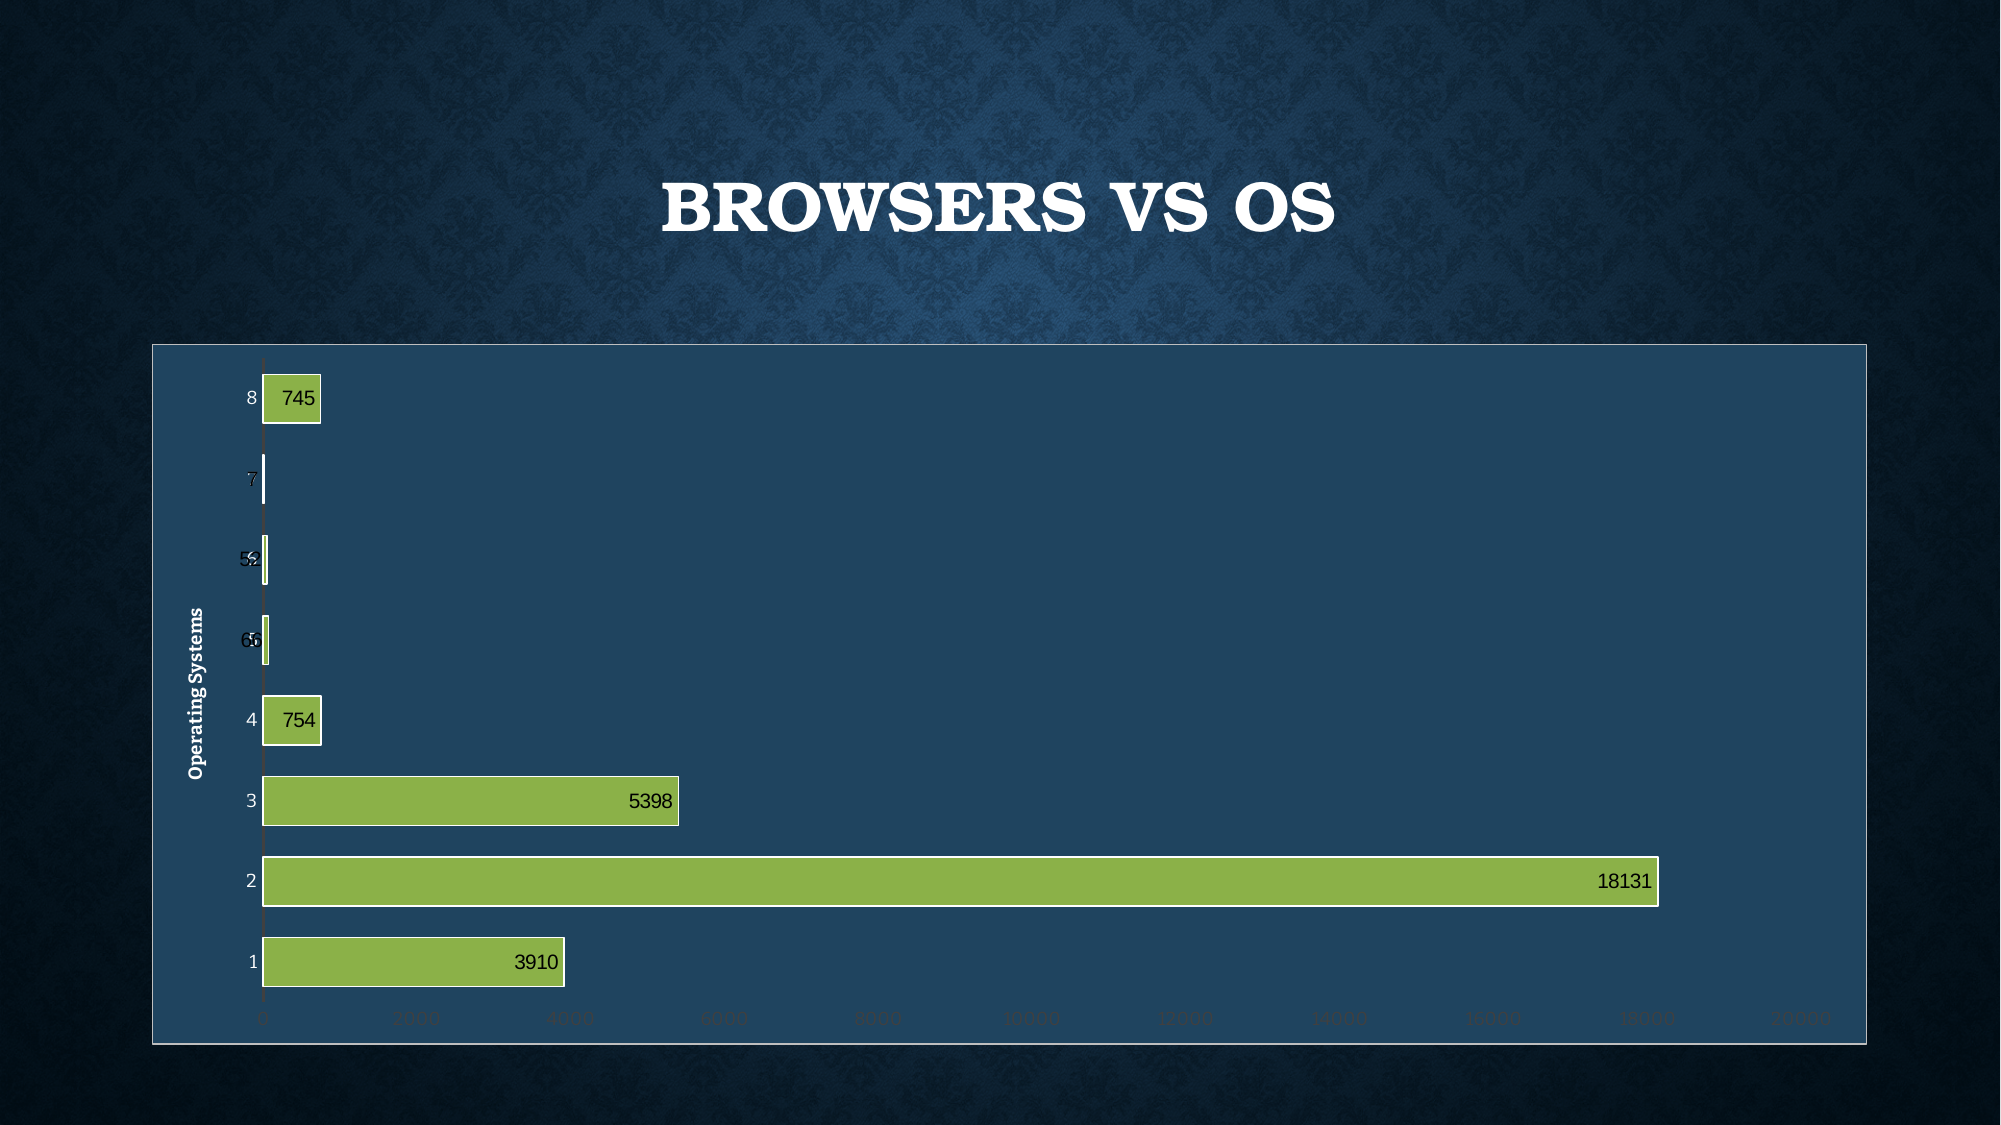

Browsers Vs OS

### Chart

| Category | Total |
|---|---|
| 1 | 3910.0 |
| 2 | 18131.0 |
| 3 | 5398.0 |
| 4 | 754.0 |
| 5 | 66.0 |
| 6 | 52.0 |
| 7 | 7.0 |
| 8 | 745.0 |